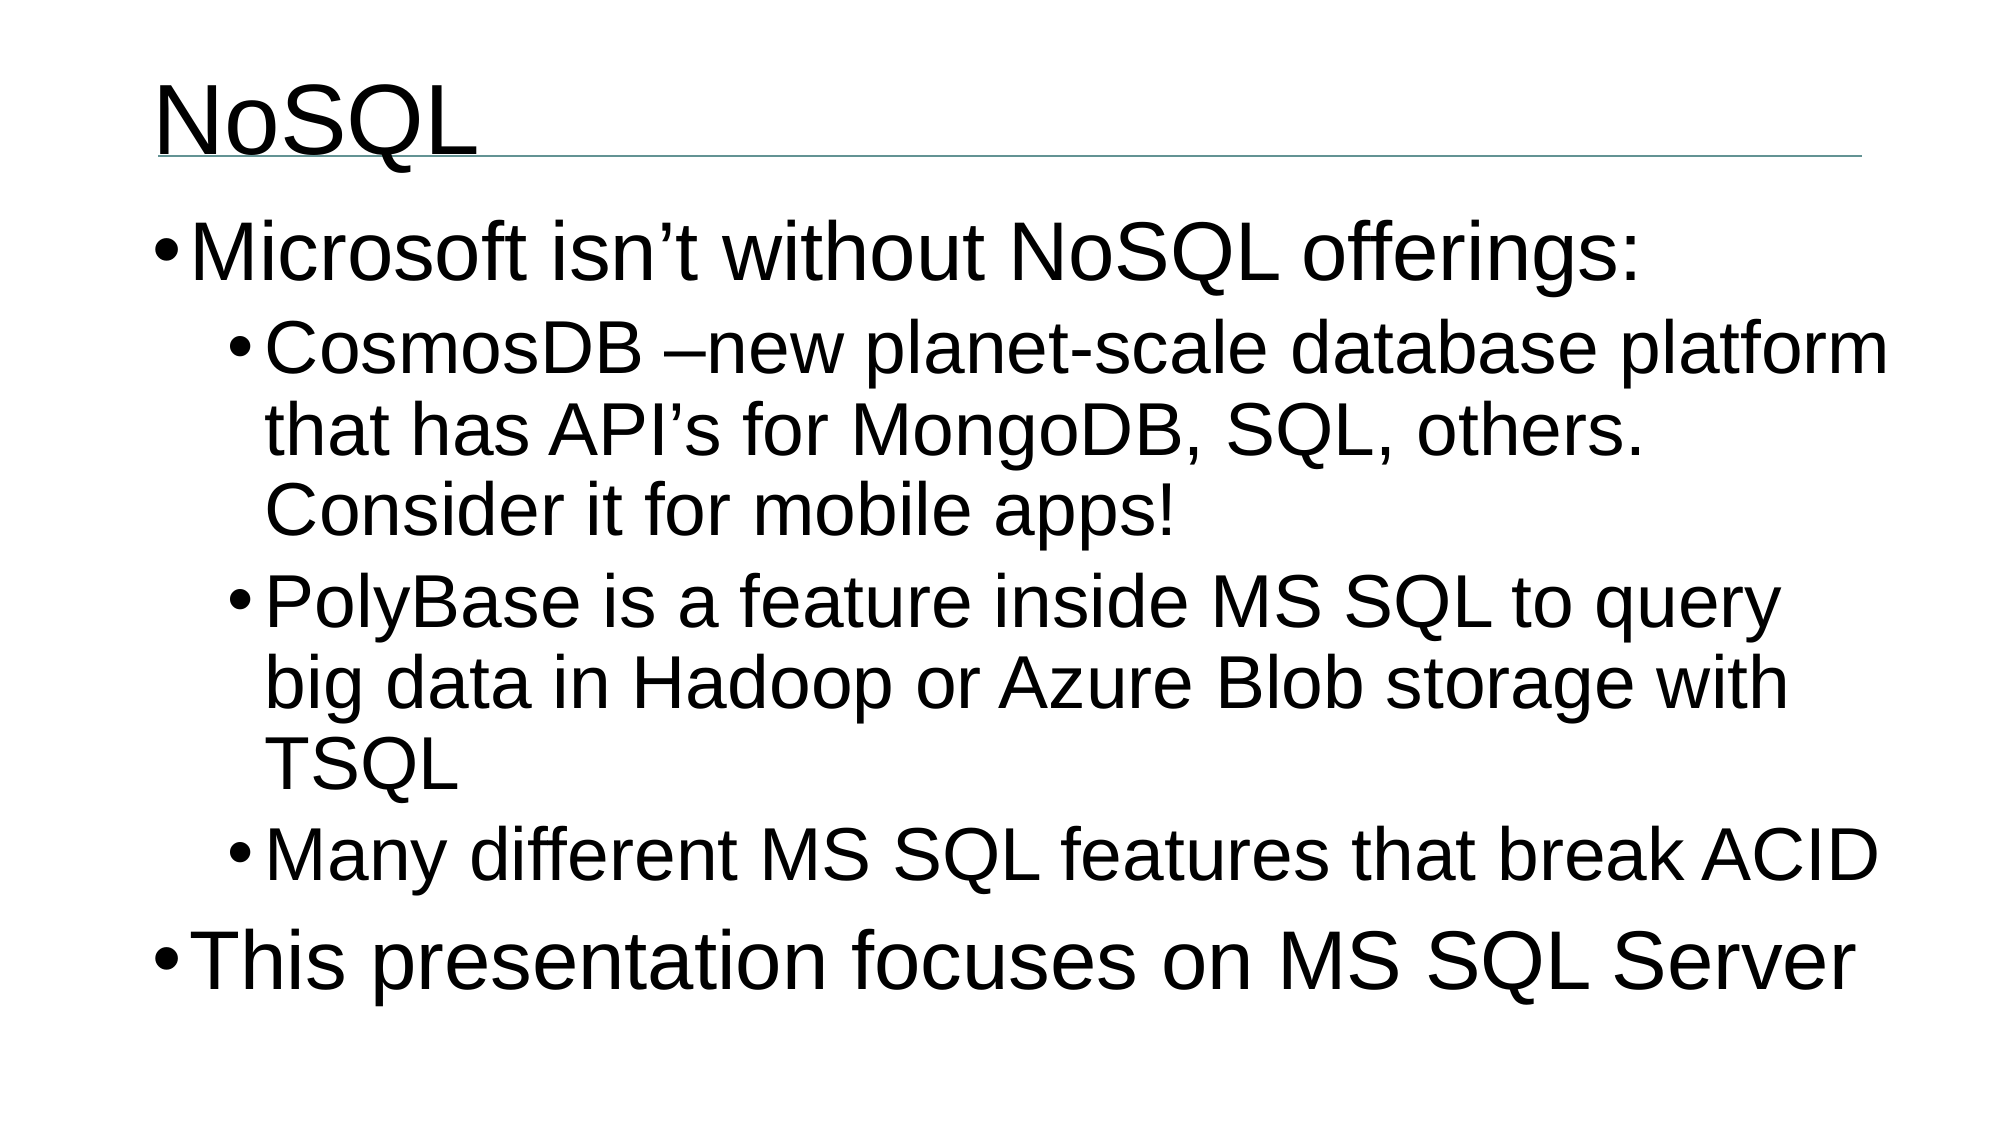

# NoSQL
Microsoft isn’t without NoSQL offerings:
CosmosDB –new planet-scale database platform that has API’s for MongoDB, SQL, others.
Consider it for mobile apps!
PolyBase is a feature inside MS SQL to query big data in Hadoop or Azure Blob storage with TSQL
Many different MS SQL features that break ACID
This presentation focuses on MS SQL Server